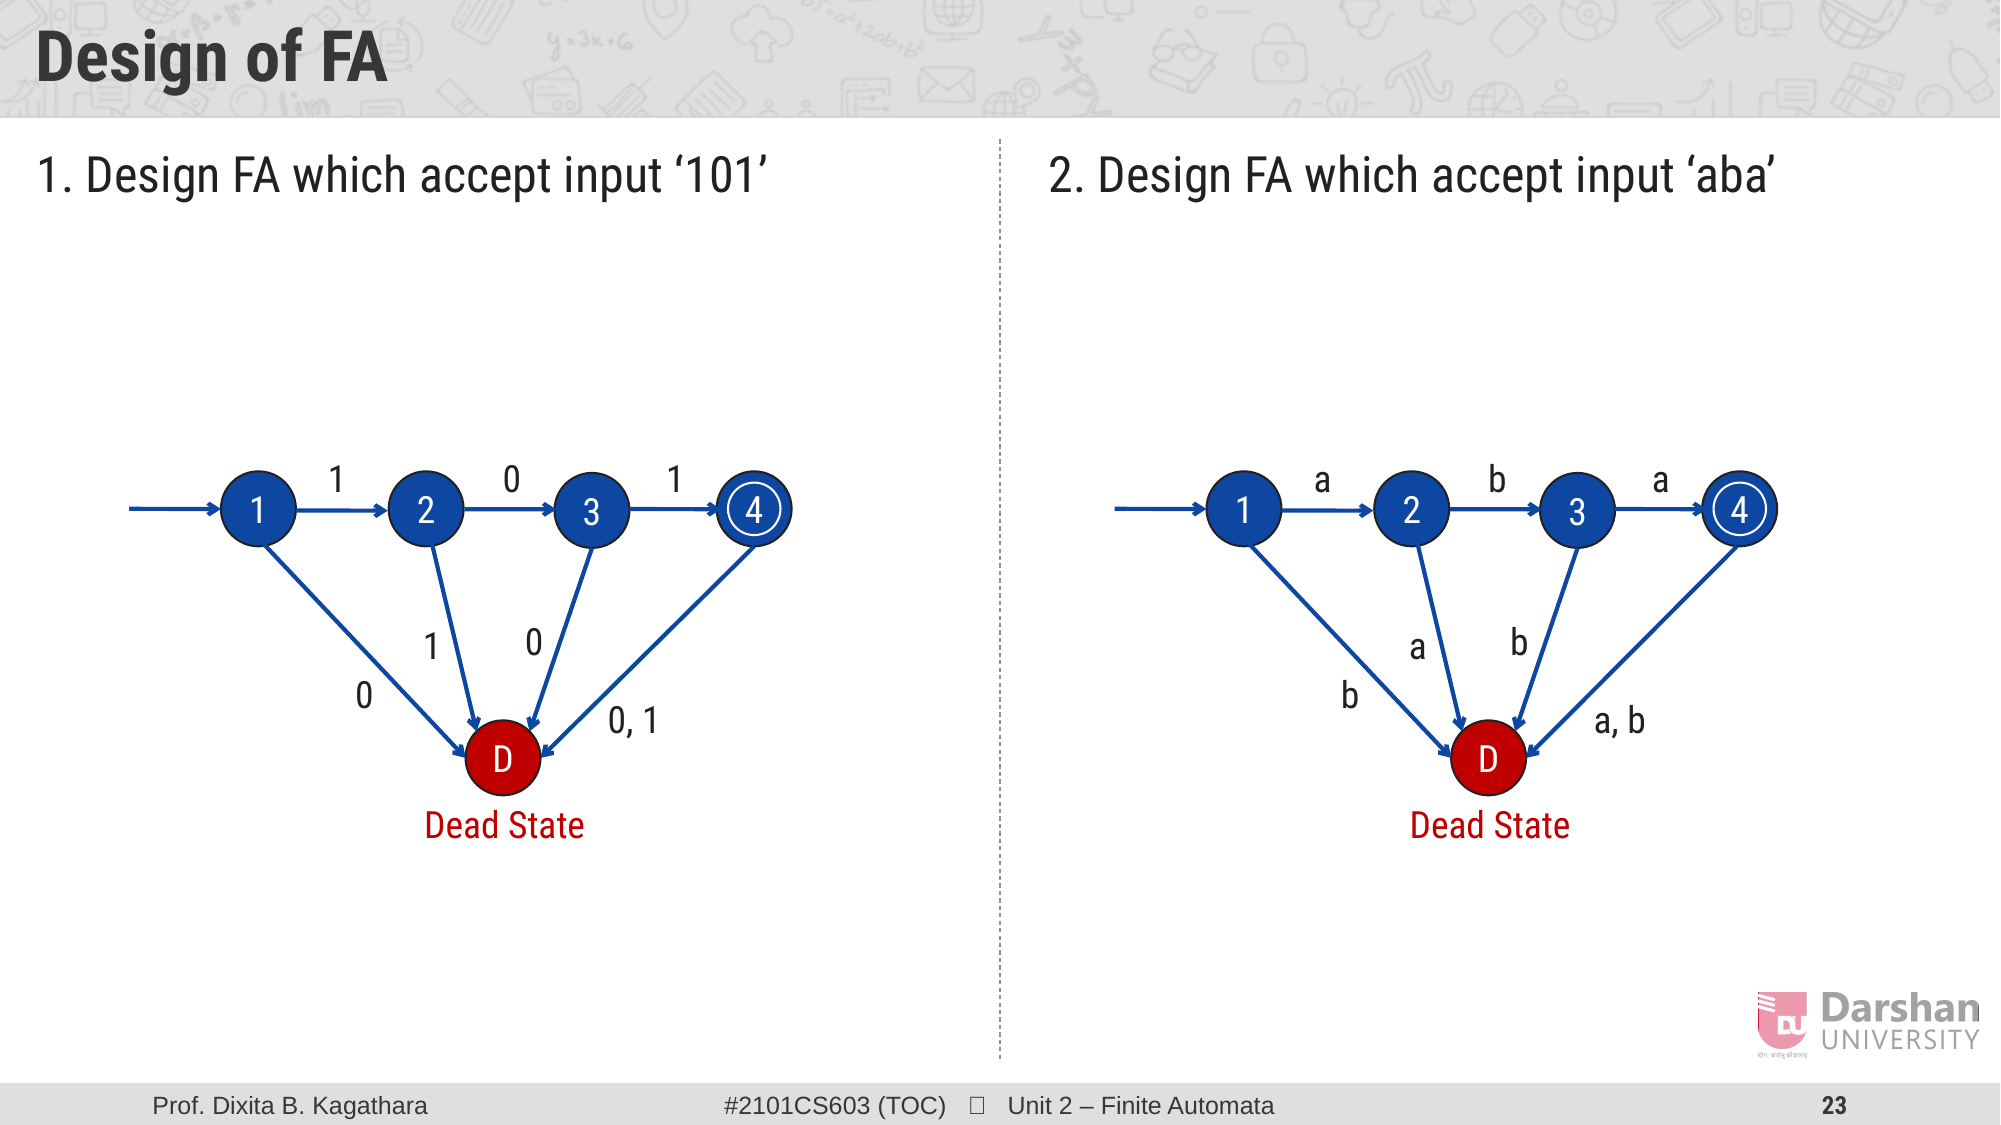

# Design of FA
1. Design FA which accept input ‘101’

2. Design FA which accept input ‘aba’

1
0
1
a
b
a
1
2
4
1
2
4
3
3

0
b
1
a
0
b
0, 1
a, b
D
D
Dead State
Dead State